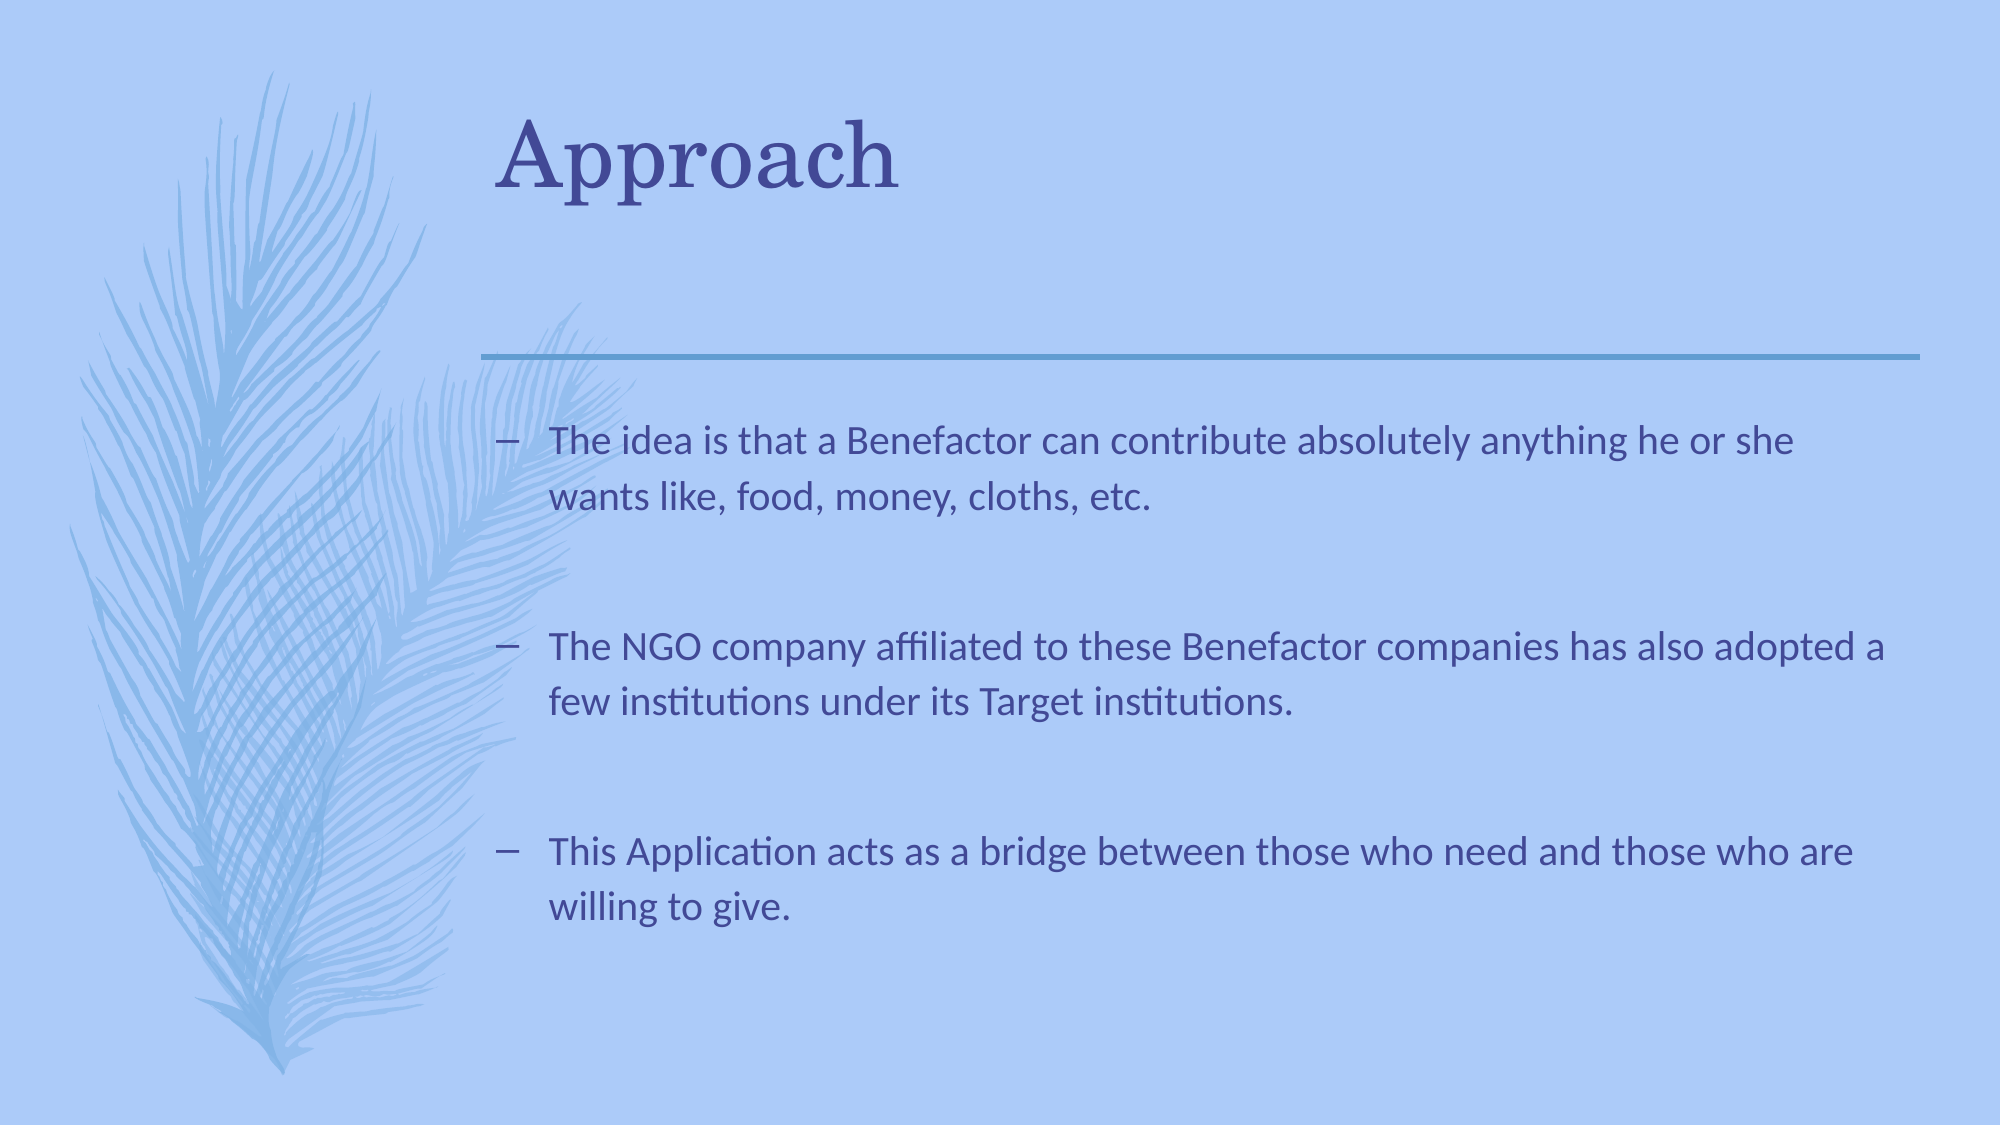

# Approach
The idea is that a Benefactor can contribute absolutely anything he or she wants like, food, money, cloths, etc.

The NGO company affiliated to these Benefactor companies has also adopted a few institutions under its Target institutions.

This Application acts as a bridge between those who need and those who are willing to give.